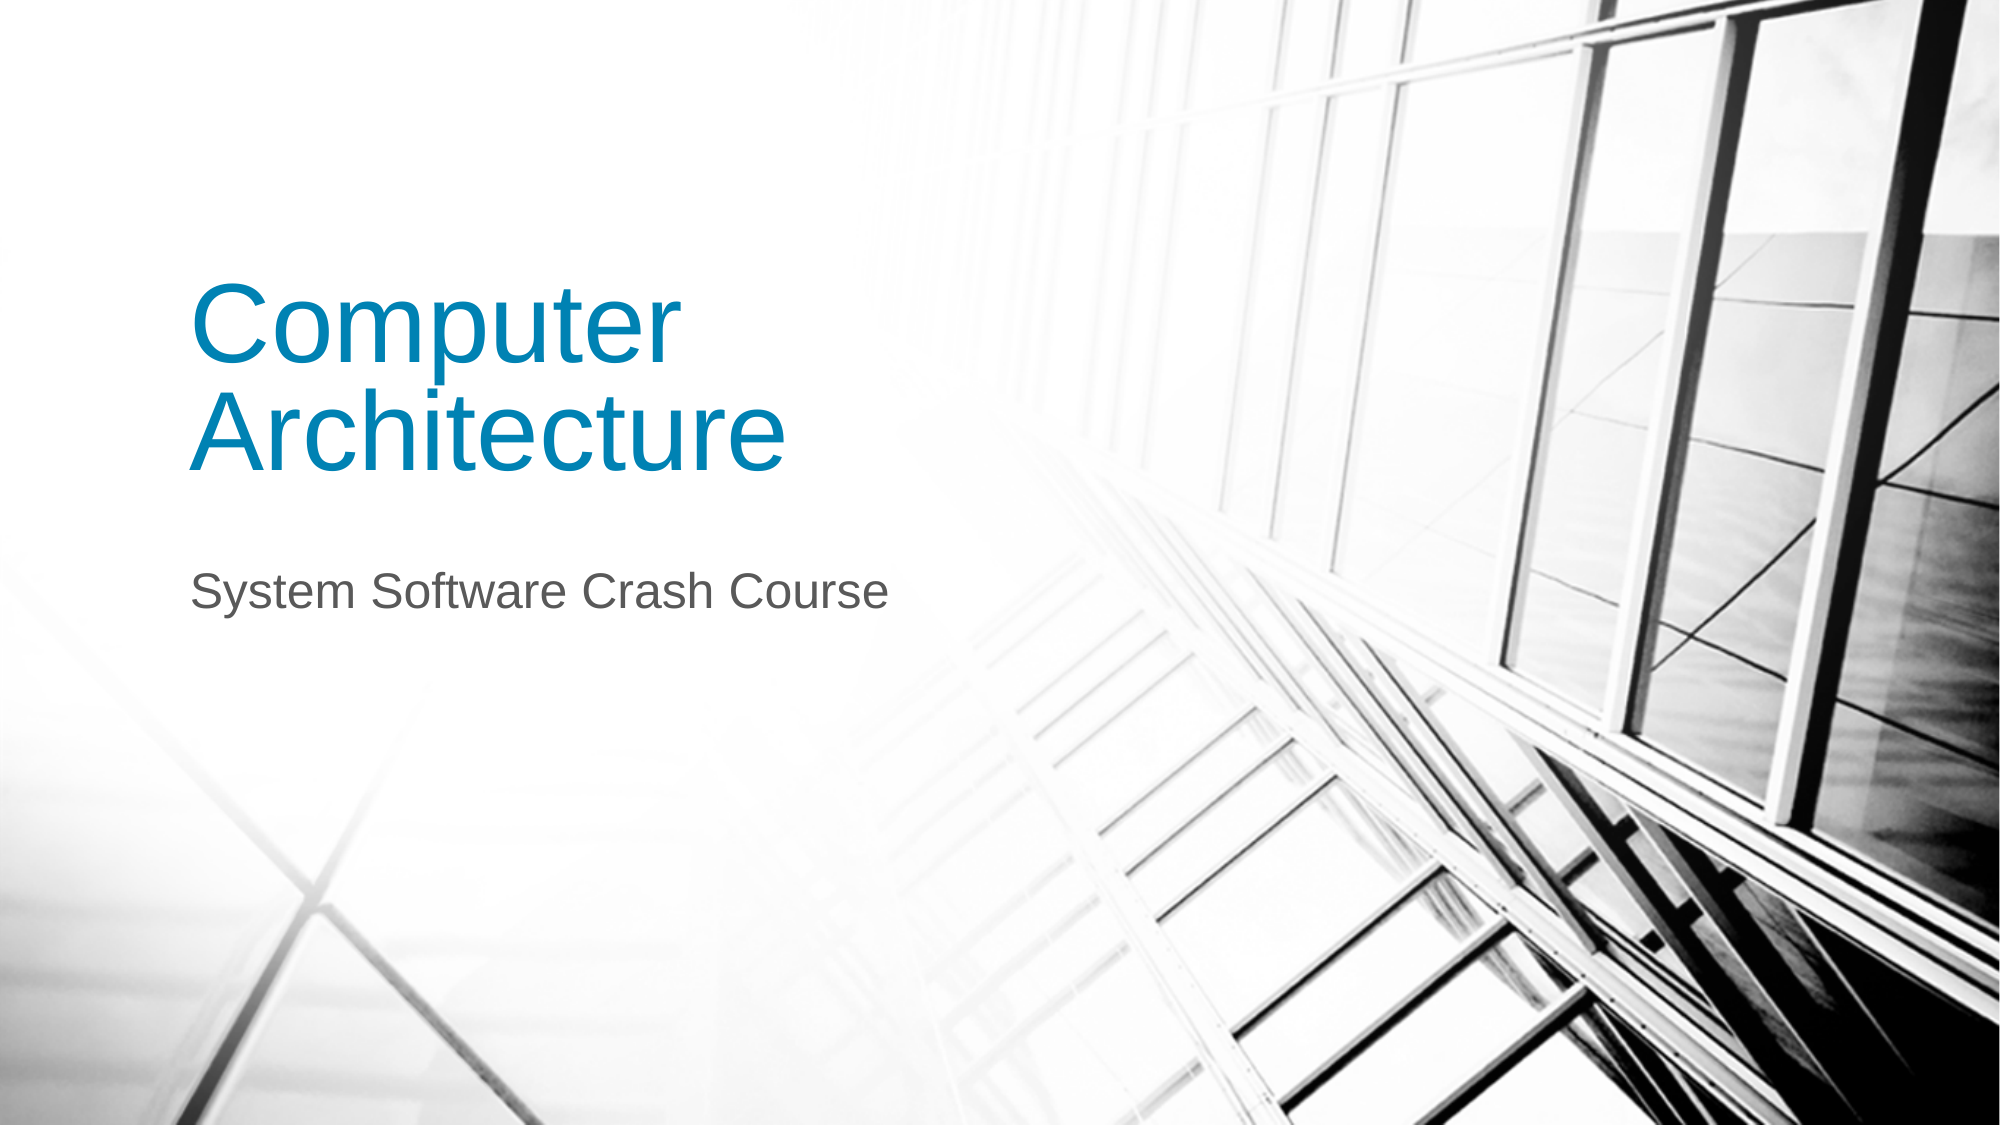

# Computer Architecture
System Software Crash Course